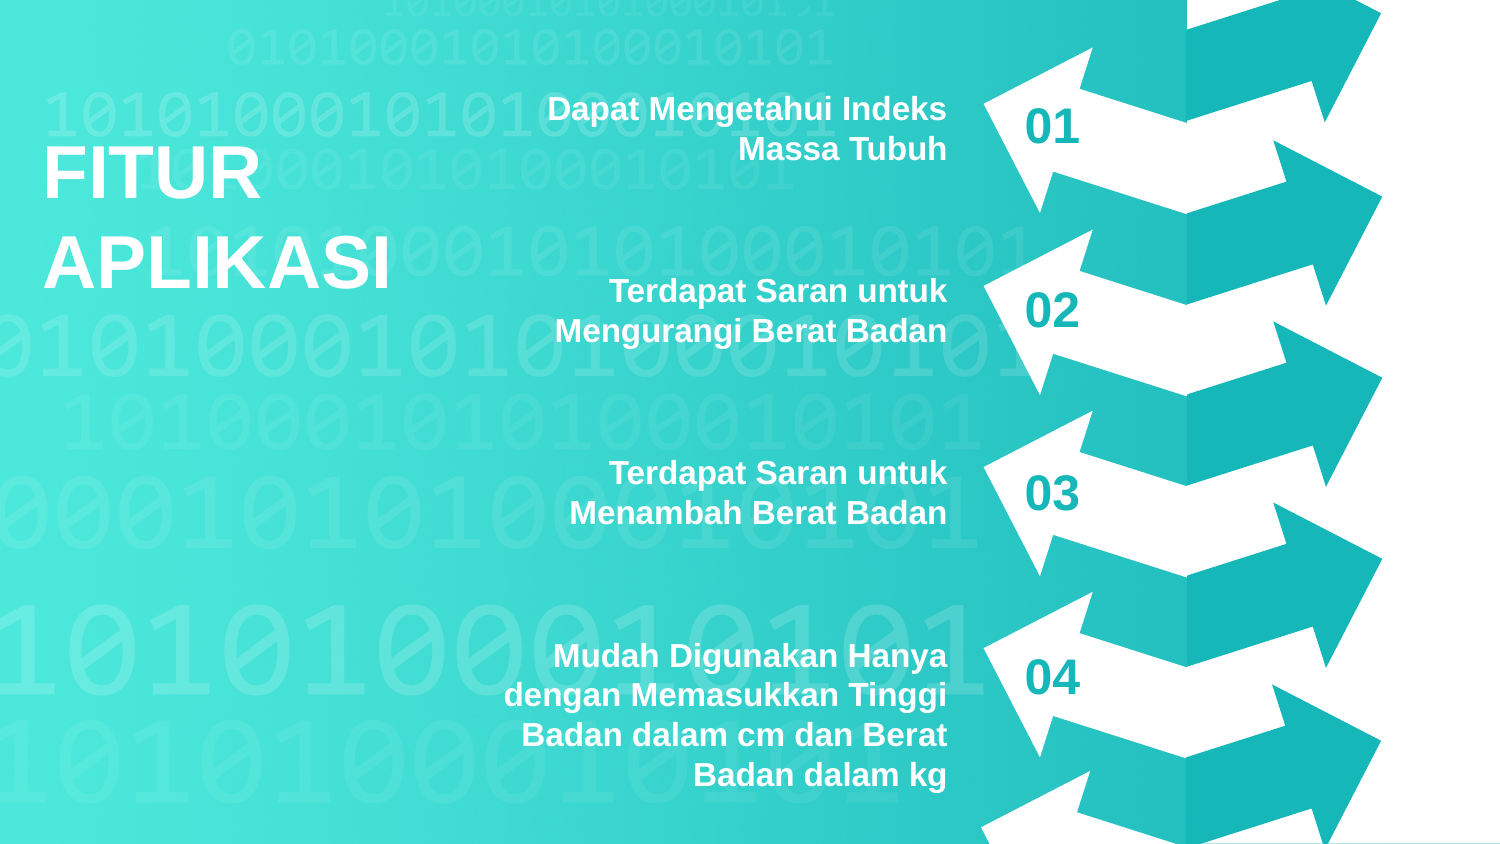

Dapat Mengetahui Indeks Massa Tubuh
01
FITUR
APLIKASI

Terdapat Saran untuk Mengurangi Berat Badan
02

Terdapat Saran untuk Menambah Berat Badan
03

Mudah Digunakan Hanya dengan Memasukkan Tinggi Badan dalam cm dan Berat Badan dalam kg
04